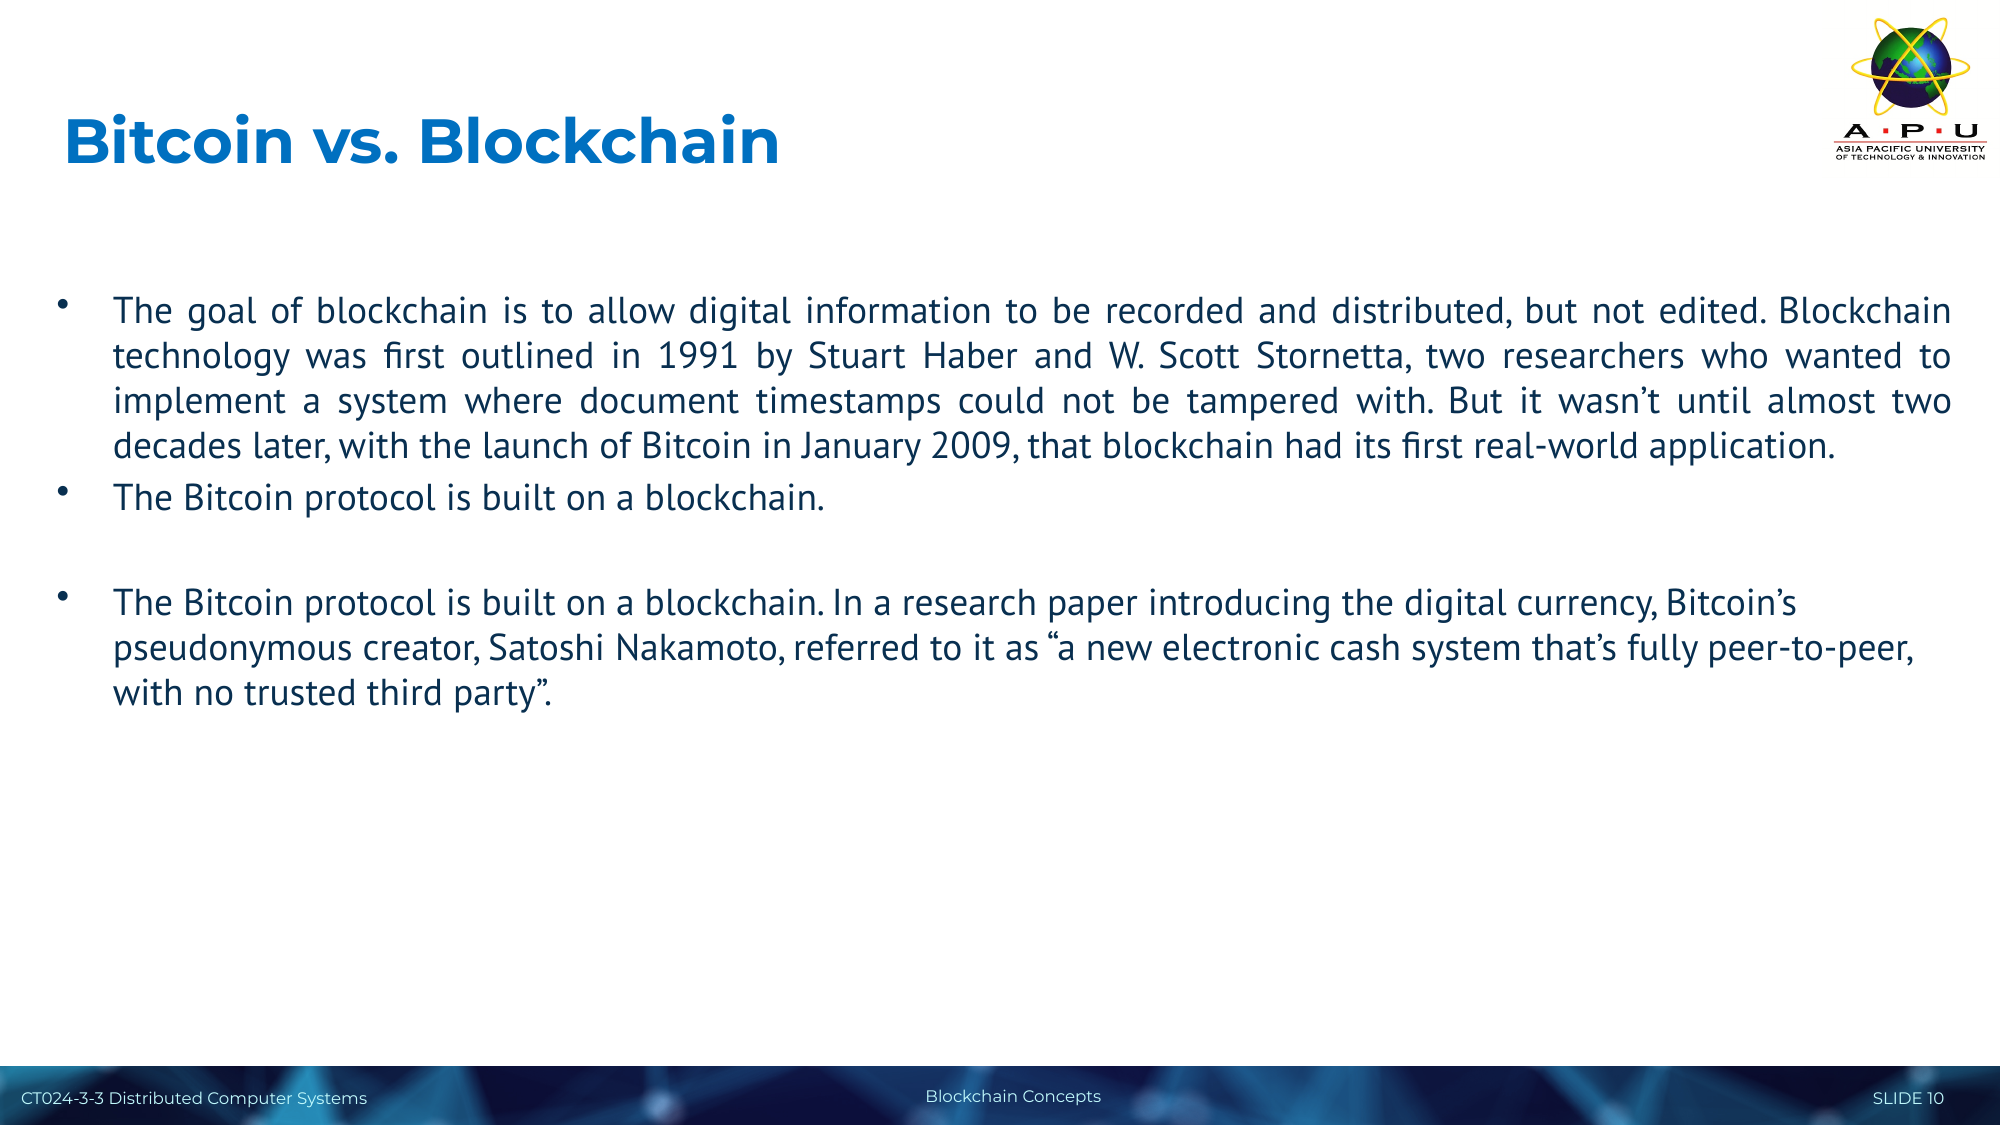

# Bitcoin vs. Blockchain
The goal of blockchain is to allow digital information to be recorded and distributed, but not edited. Blockchain technology was first outlined in 1991 by Stuart Haber and W. Scott Stornetta, two researchers who wanted to implement a system where document timestamps could not be tampered with. But it wasn’t until almost two decades later, with the launch of Bitcoin in January 2009, that blockchain had its first real-world application.
The Bitcoin protocol is built on a blockchain.

The Bitcoin protocol is built on a blockchain. In a research paper introducing the digital currency, Bitcoin’s pseudonymous creator, Satoshi Nakamoto, referred to it as “a new electronic cash system that’s fully peer-to-peer, with no trusted third party”.